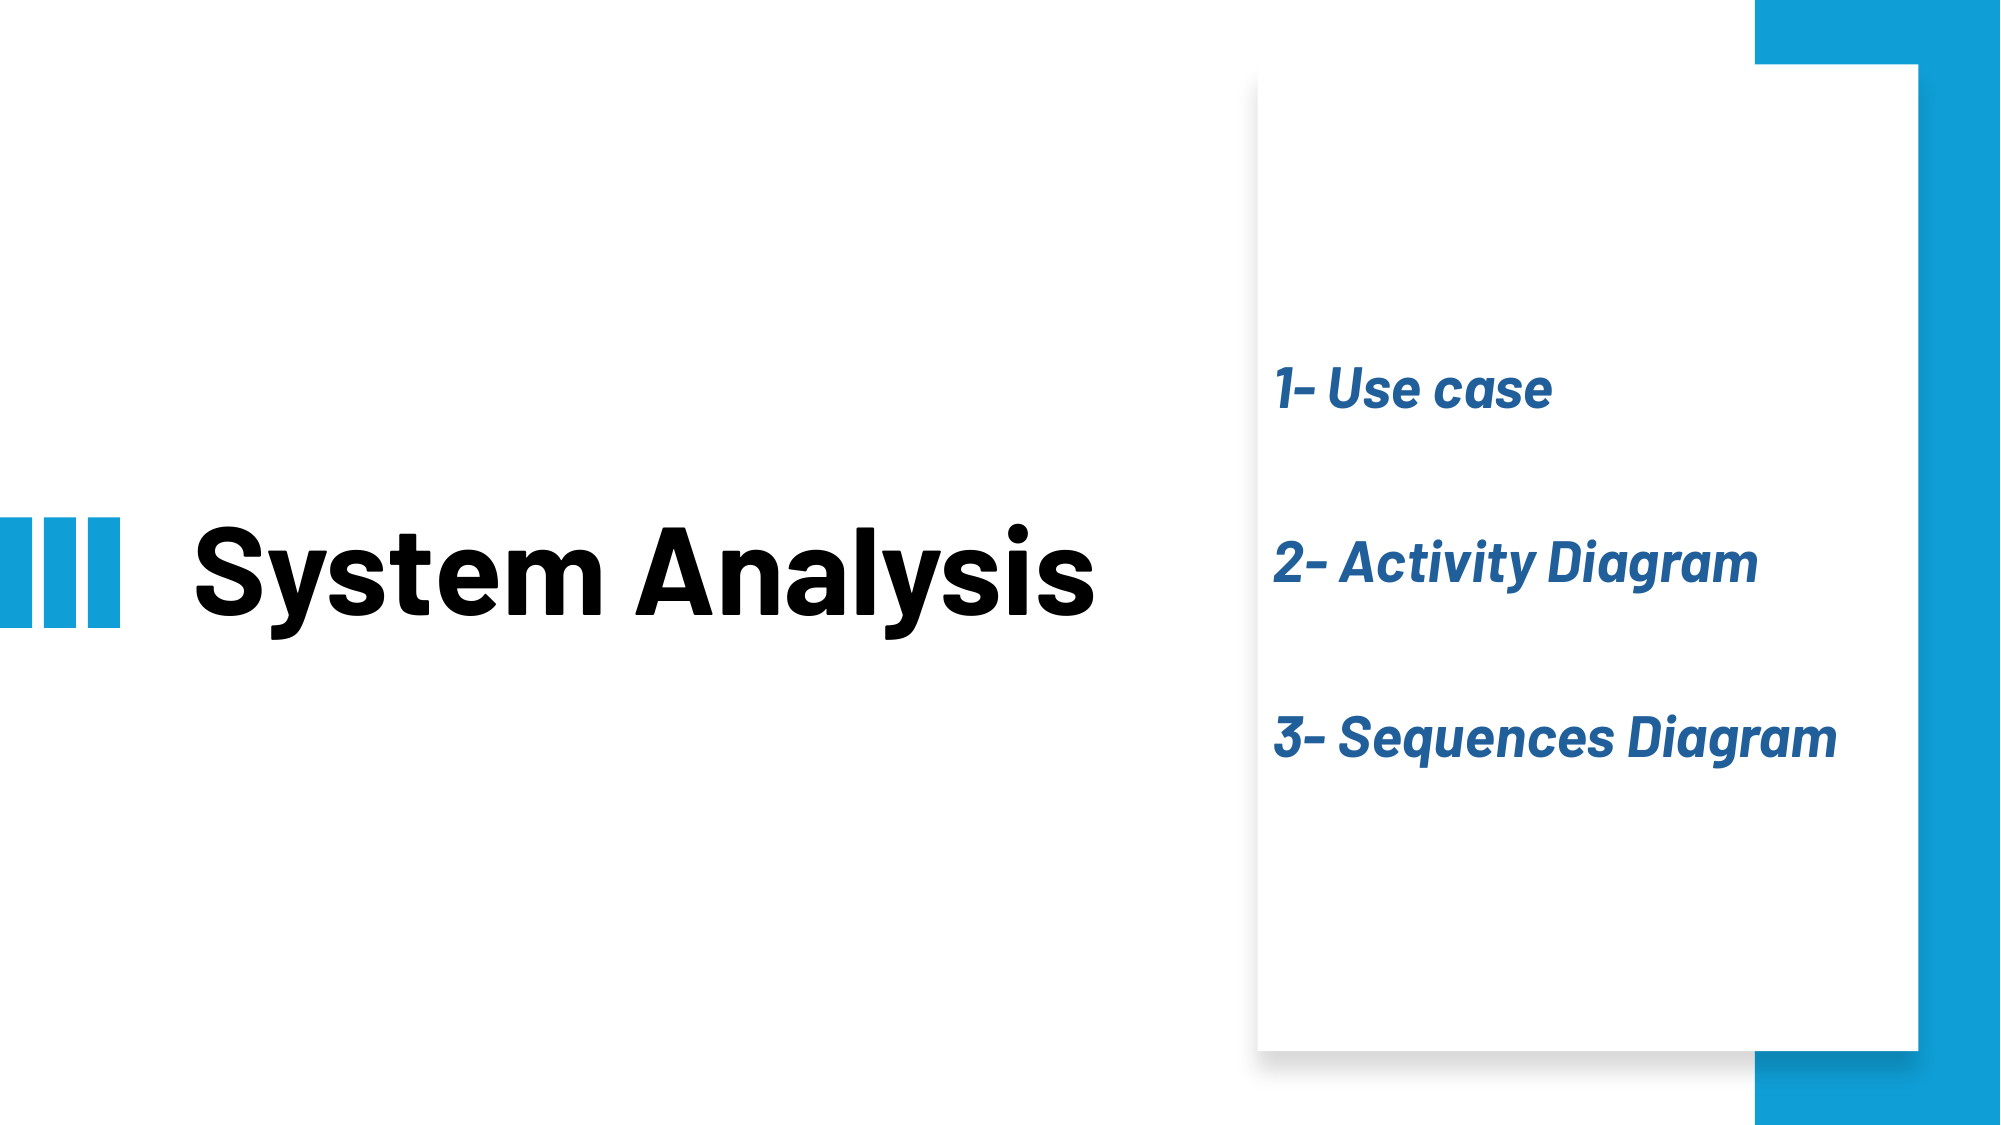

1- Use case
2- Activity Diagram
3- Sequences Diagram
# System Analysis